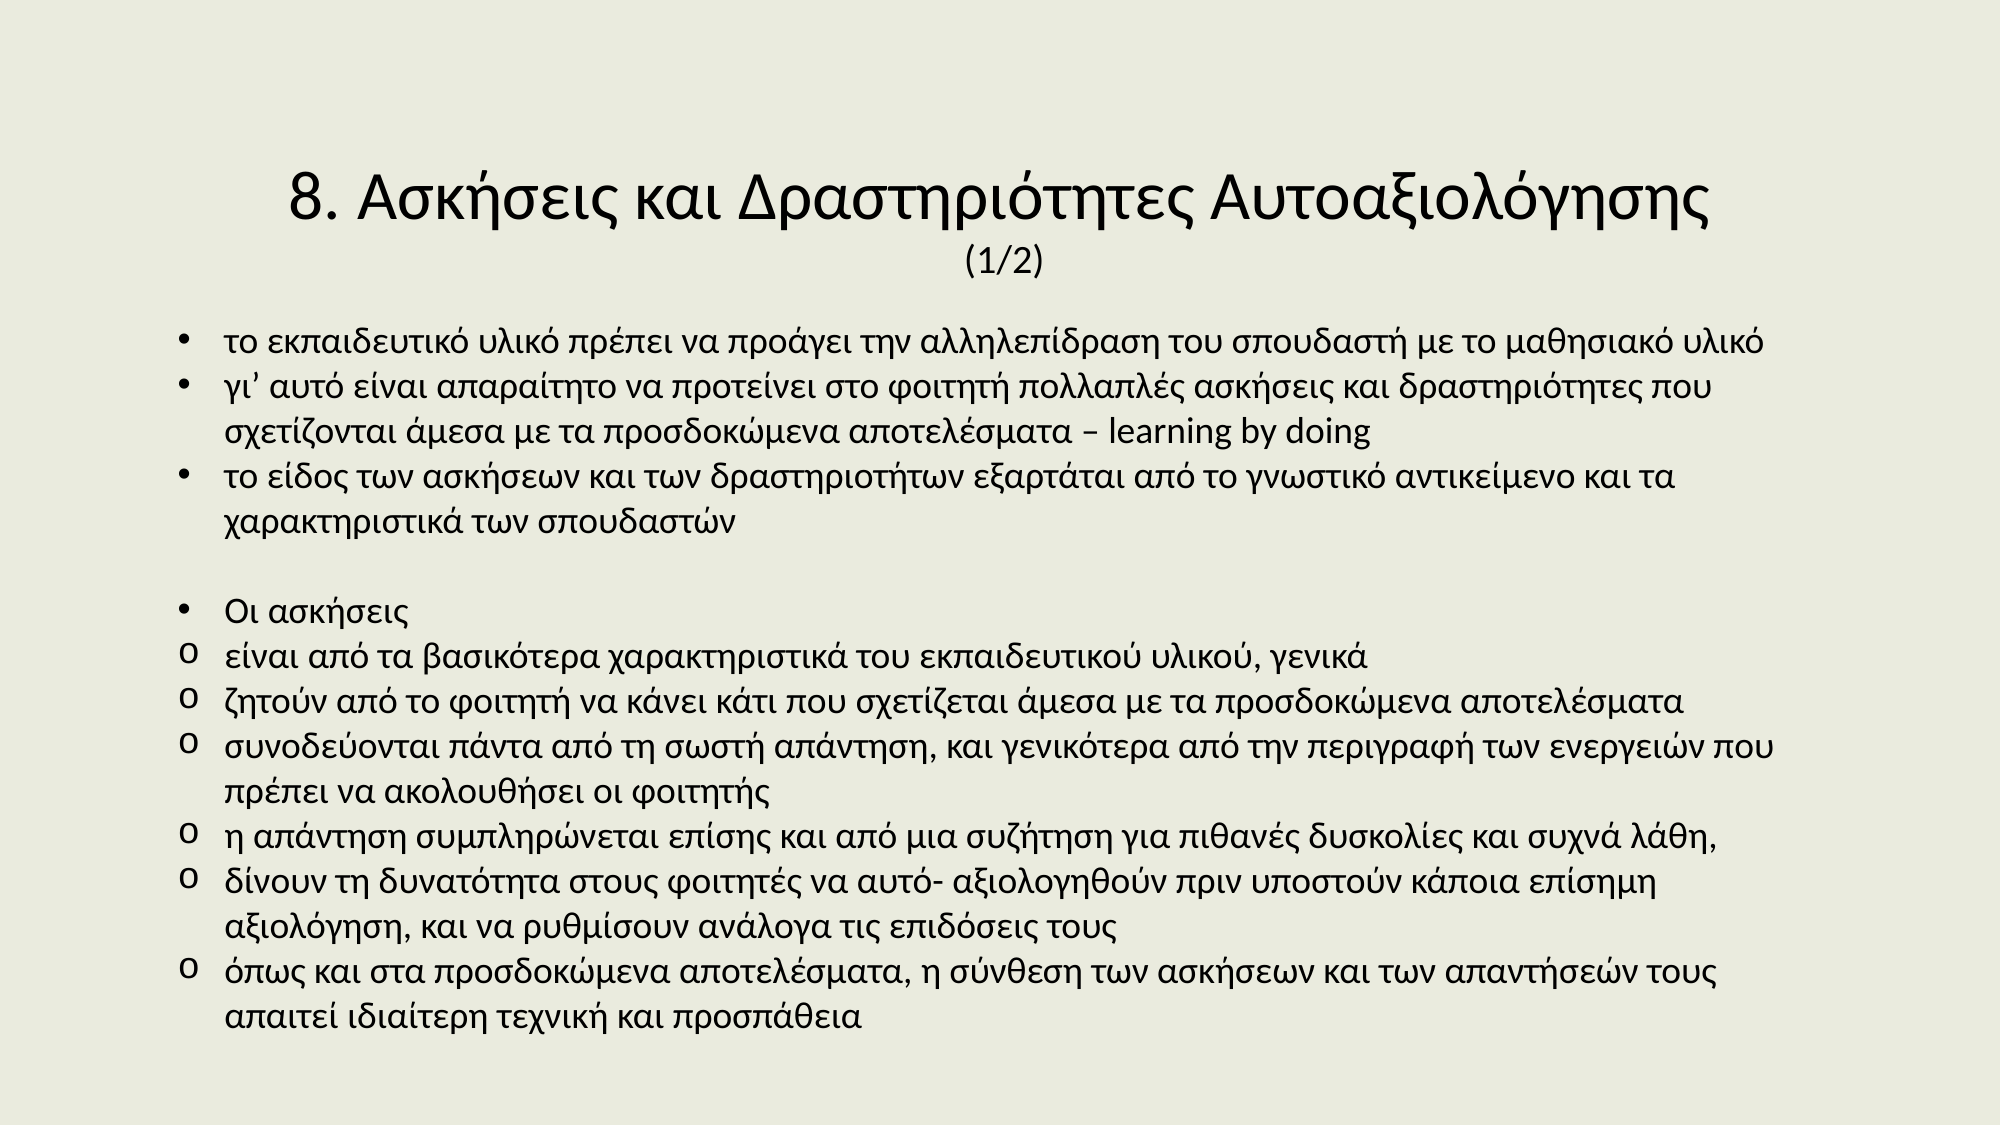

8. Ασκήσεις και Δραστηριότητες Αυτοαξιολόγησης
 (1/2)
το εκπαιδευτικό υλικό πρέπει να προάγει την αλληλεπίδραση του σπουδαστή με το μαθησιακό υλικό
γι’ αυτό είναι απαραίτητο να προτείνει στο φοιτητή πολλαπλές ασκήσεις και δραστηριότητες που σχετίζονται άμεσα με τα προσδοκώμενα αποτελέσματα – learning by doing
το είδος των ασκήσεων και των δραστηριοτήτων εξαρτάται από το γνωστικό αντικείμενο και τα χαρακτηριστικά των σπουδαστών

Οι ασκήσεις
είναι από τα βασικότερα χαρακτηριστικά του εκπαιδευτικού υλικού, γενικά
ζητούν από το φοιτητή να κάνει κάτι που σχετίζεται άμεσα με τα προσδοκώμενα αποτελέσματα
συνοδεύονται πάντα από τη σωστή απάντηση, και γενικότερα από την περιγραφή των ενεργειών που πρέπει να ακολουθήσει οι φοιτητής
η απάντηση συμπληρώνεται επίσης και από μια συζήτηση για πιθανές δυσκολίες και συχνά λάθη,
δίνουν τη δυνατότητα στους φοιτητές να αυτό- αξιολογηθούν πριν υποστούν κάποια επίσημη αξιολόγηση, και να ρυθμίσουν ανάλογα τις επιδόσεις τους
όπως και στα προσδοκώμενα αποτελέσματα, η σύνθεση των ασκήσεων και των απαντήσεών τους απαιτεί ιδιαίτερη τεχνική και προσπάθεια